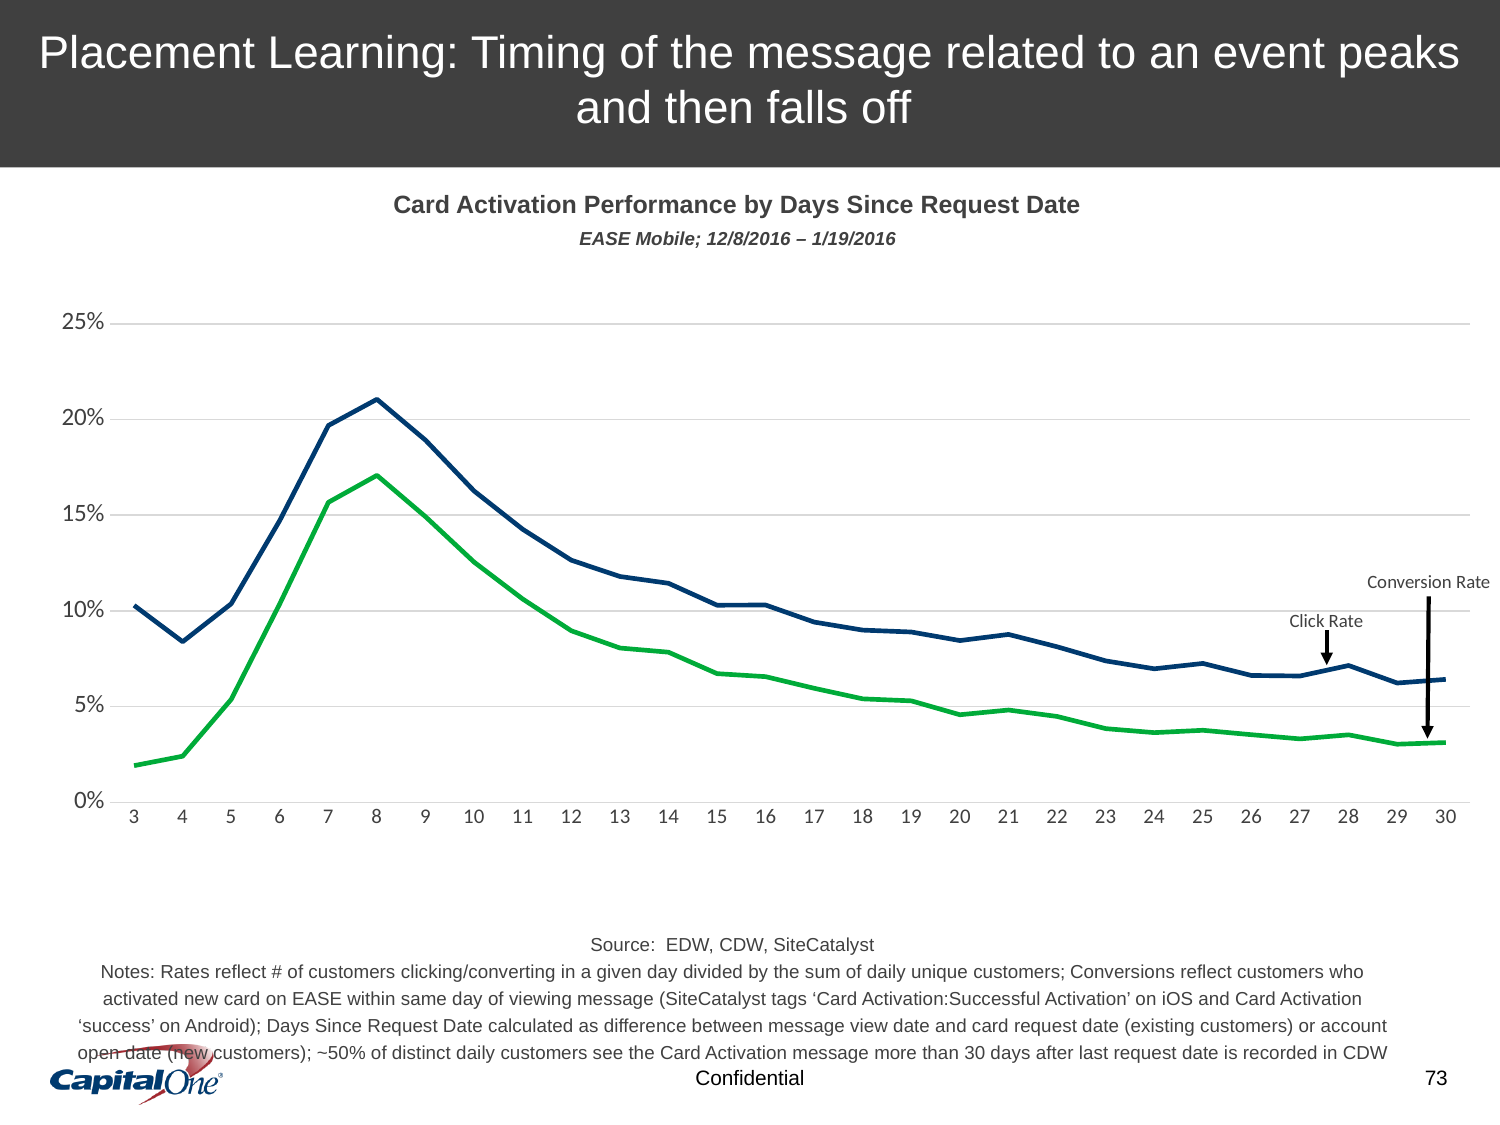

Placement Learning: Timing of the message related to an event peaks and then falls off
Card Activation Performance by Days Since Request Date
EASE Mobile; 12/8/2016 – 1/19/2016

### Chart

| Category | Click Rate | Conversion Rate |
|---|---|---|
| 3 | 0.10289714891069043 | 0.0191838238680853 |
| 4 | 0.08389031487458386 | 0.024117512516201173 |
| 5 | 0.10370540616461095 | 0.05378074005975638 |
| 6 | 0.14728862071633017 | 0.10376215156906733 |
| 7 | 0.1968695652173913 | 0.1567536231884058 |
| 8 | 0.2105743575340542 | 0.17083274820952113 |
| 9 | 0.1891816031115923 | 0.1492040579012791 |
| 10 | 0.1626205675411211 | 0.12548343506826337 |
| 11 | 0.1426574178630962 | 0.1061999247190407 |
| 12 | 0.12650845891795137 | 0.08961256423581038 |
| 13 | 0.11798935248235731 | 0.08059923238826297 |
| 14 | 0.11445989451332284 | 0.0784300294540722 |
| 15 | 0.10296150767663538 | 0.0672342283344248 |
| 16 | 0.10306058713304185 | 0.06566208619612741 |
| 17 | 0.09415717446529542 | 0.05957551421781529 |
| 18 | 0.08995116936520174 | 0.05405636939946886 |
| 19 | 0.08897420916451047 | 0.053000584258409145 |
| 20 | 0.08449995808533825 | 0.04577081062955822 |
| 21 | 0.0877178213654348 | 0.0482363835339675 |
| 22 | 0.08125601329484824 | 0.04487011283127788 |
| 23 | 0.07387862796833773 | 0.03852242744063324 |
| 24 | 0.06975907946781733 | 0.03640776699029126 |
| 25 | 0.07257261786263687 | 0.03764365215817573 |
| 26 | 0.0662778366914104 | 0.03534817956875221 |
| 27 | 0.06598513011152417 | 0.03314745972738538 |
| 28 | 0.07149451225766745 | 0.035285670325161556 |
| 29 | 0.06232441993549059 | 0.03038185412548122 |
| 30 | 0.06423229212494501 | 0.031236251649802024 |
Conversion Rate
Click Rate
Source:  EDW, CDW, SiteCatalyst
Notes: Rates reflect # of customers clicking/converting in a given day divided by the sum of daily unique customers; Conversions reflect customers who activated new card on EASE within same day of viewing message (SiteCatalyst tags ‘Card Activation:Successful Activation’ on iOS and Card Activation ‘success’ on Android); Days Since Request Date calculated as difference between message view date and card request date (existing customers) or account open date (new customers); ~50% of distinct daily customers see the Card Activation message more than 30 days after last request date is recorded in CDW